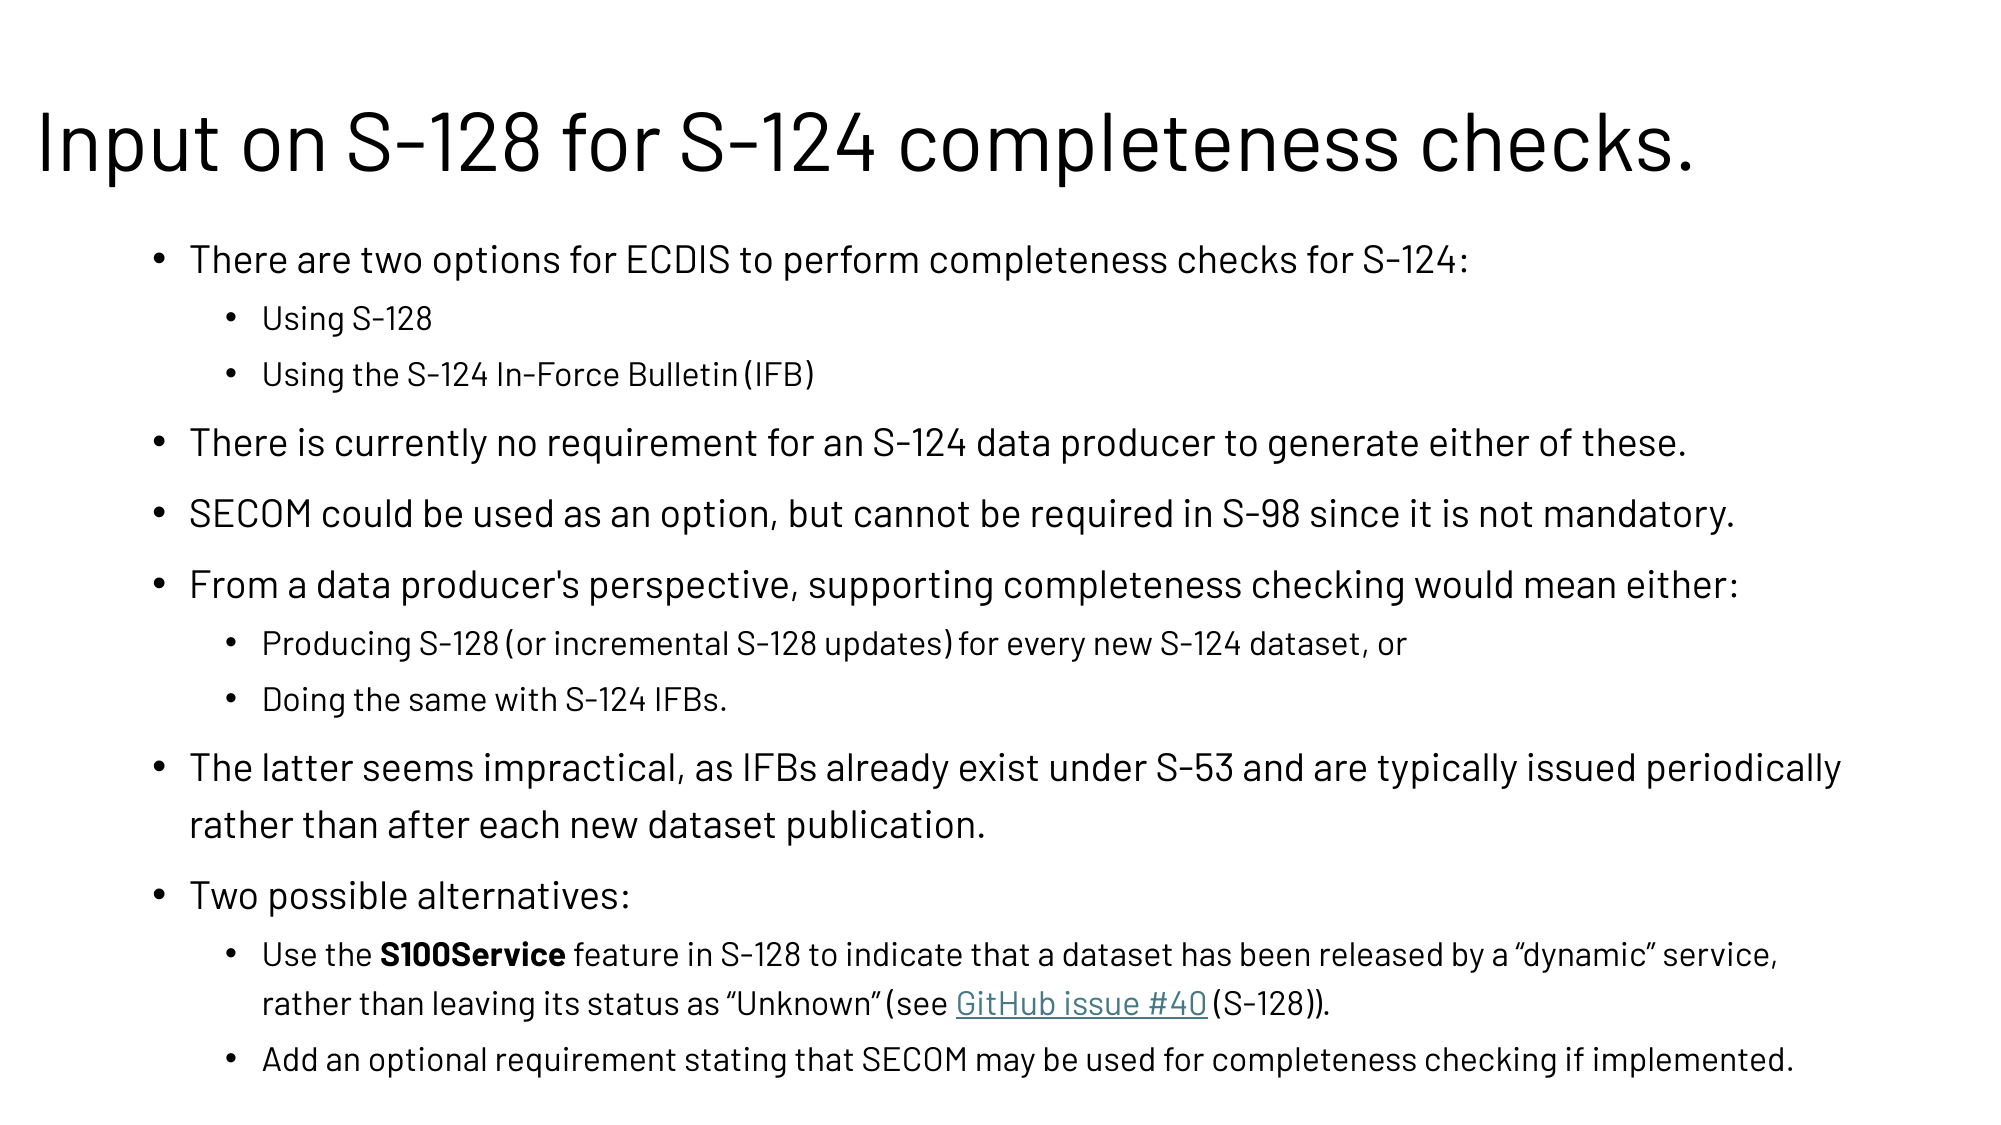

# Input on S-128 for S-124 completeness checks.
There are two options for ECDIS to perform completeness checks for S-124:
Using S-128
Using the S-124 In-Force Bulletin (IFB)
There is currently no requirement for an S-124 data producer to generate either of these.
SECOM could be used as an option, but cannot be required in S-98 since it is not mandatory.
From a data producer's perspective, supporting completeness checking would mean either:
Producing S-128 (or incremental S-128 updates) for every new S-124 dataset, or
Doing the same with S-124 IFBs.
The latter seems impractical, as IFBs already exist under S-53 and are typically issued periodically rather than after each new dataset publication.
Two possible alternatives:
Use the S100Service feature in S-128 to indicate that a dataset has been released by a “dynamic” service, rather than leaving its status as “Unknown” (see GitHub issue #40 (S-128)).
Add an optional requirement stating that SECOM may be used for completeness checking if implemented.